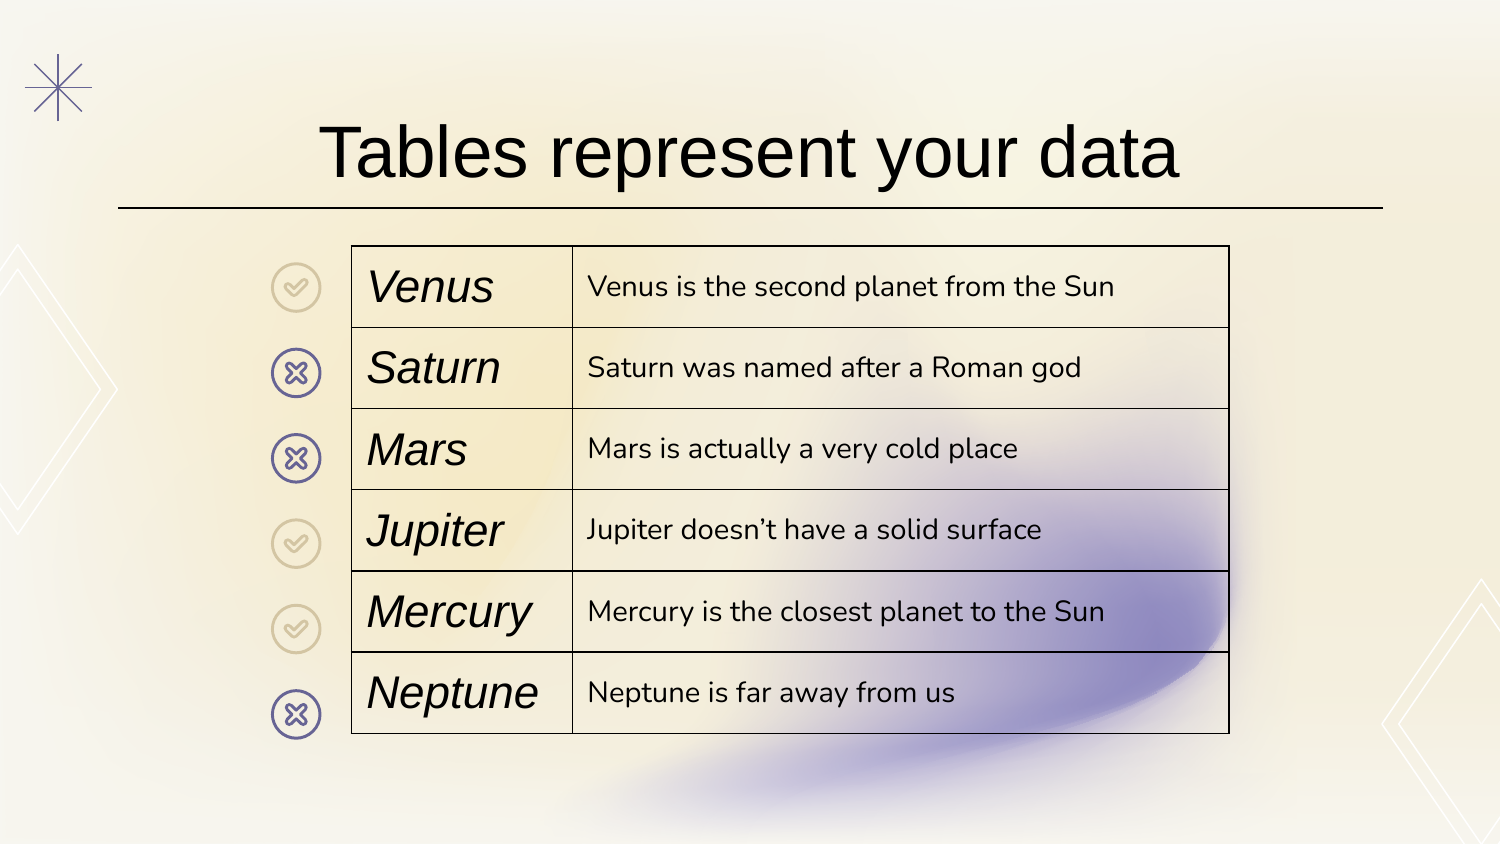

# Tables represent your data
| Venus | Venus is the second planet from the Sun |
| --- | --- |
| Saturn | Saturn was named after a Roman god |
| Mars | Mars is actually a very cold place |
| Jupiter | Jupiter doesn’t have a solid surface |
| Mercury | Mercury is the closest planet to the Sun |
| Neptune | Neptune is far away from us |